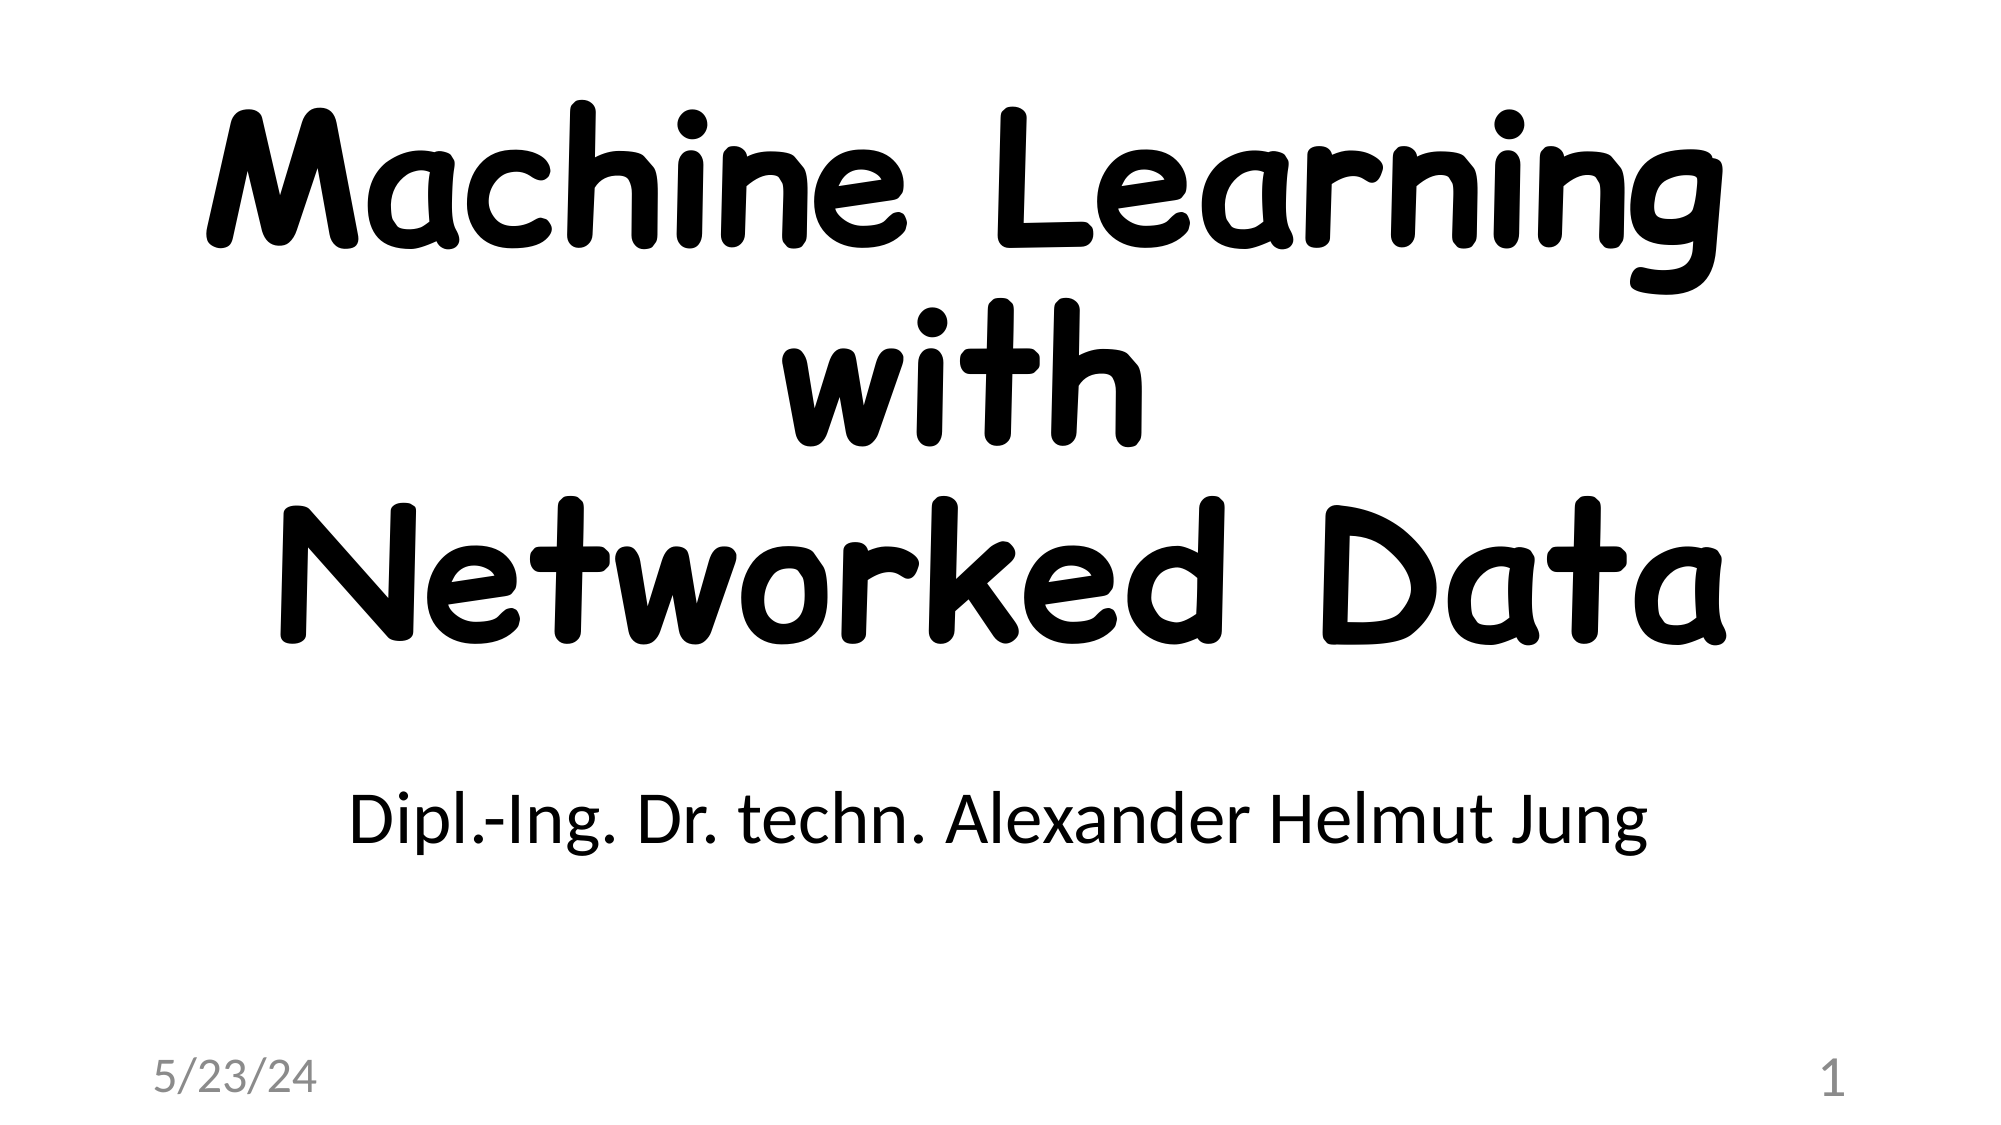

# Machine Learning with Networked Data
Dipl.-Ing. Dr. techn. Alexander Helmut Jung
5/23/24
1